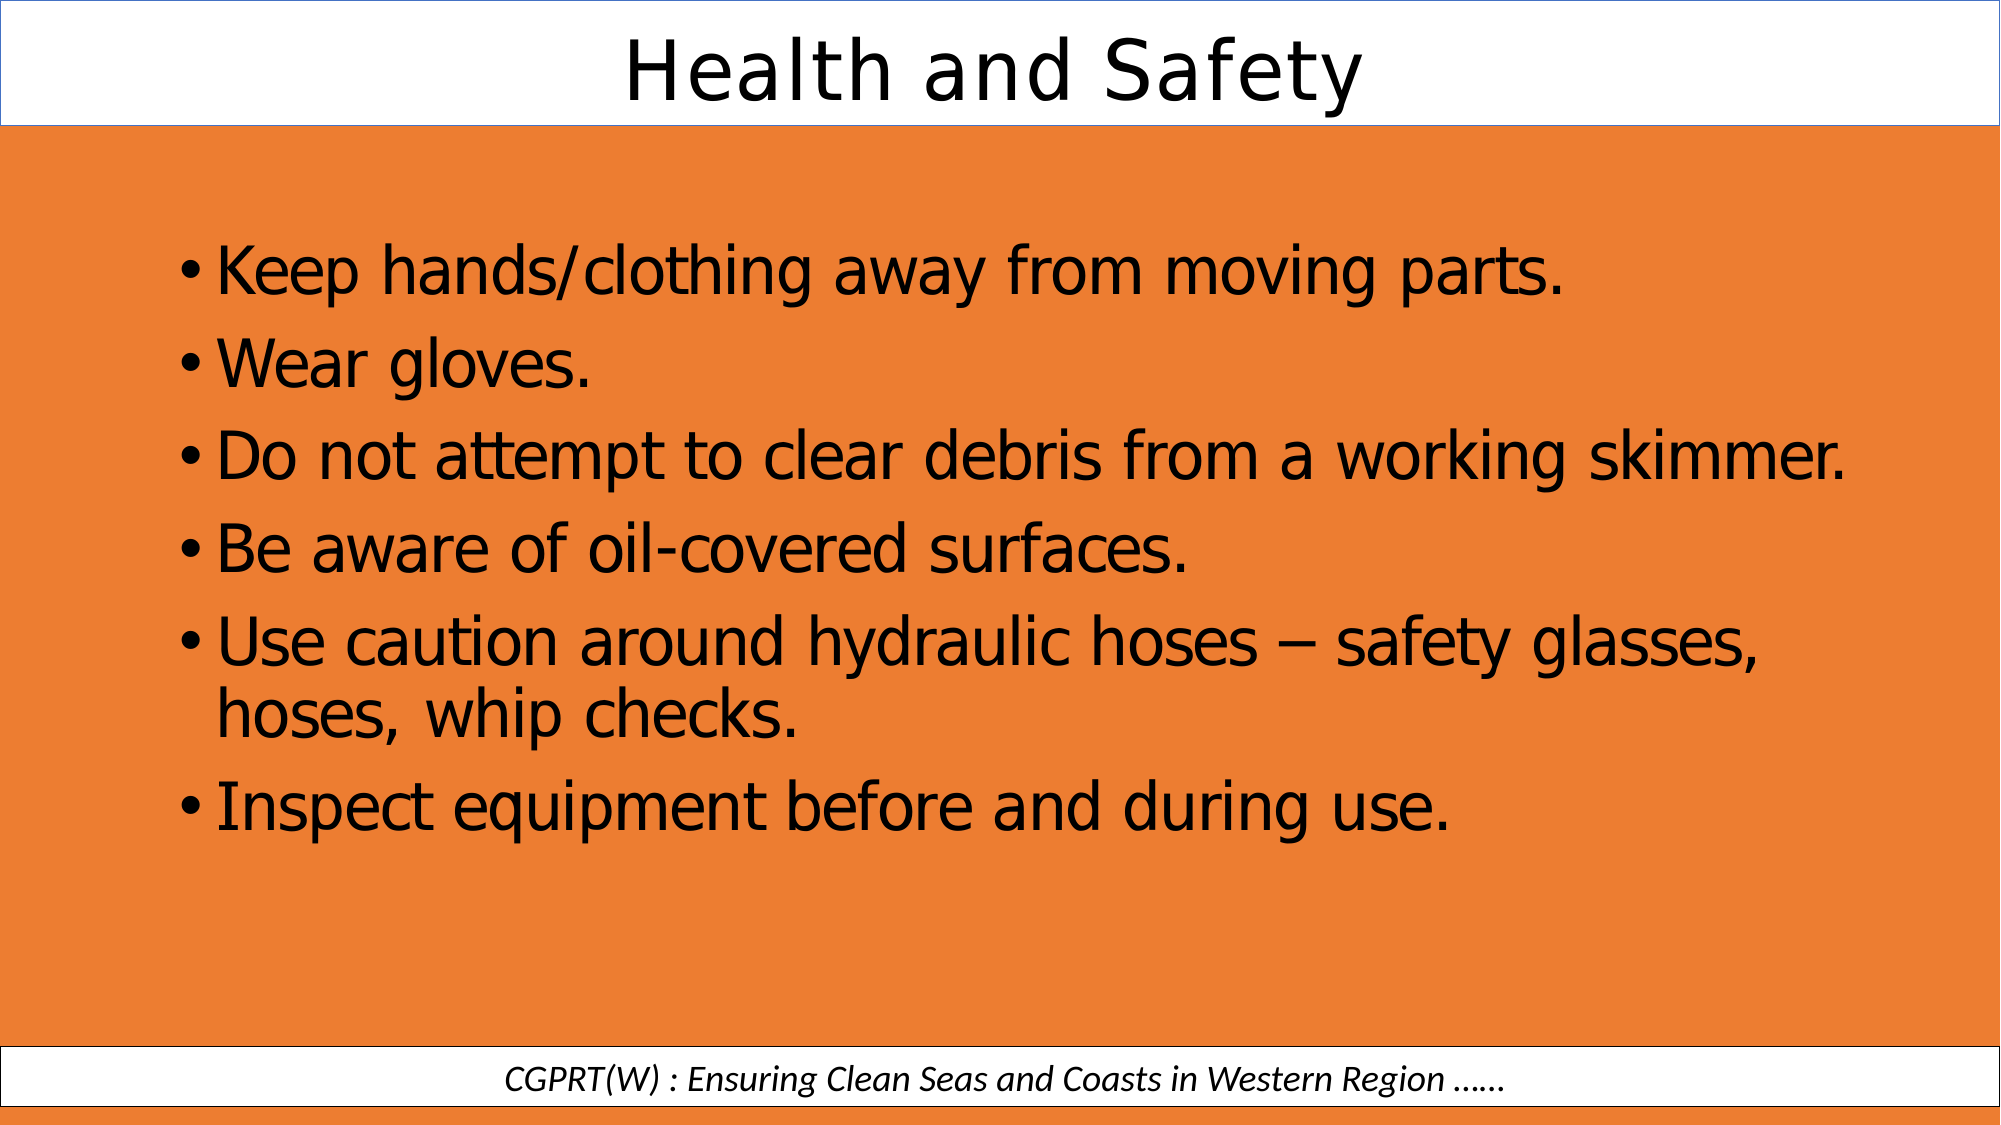

Health and Safety
Keep hands/clothing away from moving parts.
Wear gloves.
Do not attempt to clear debris from a working skimmer.
Be aware of oil-covered surfaces.
Use caution around hydraulic hoses – safety glasses, hoses, whip checks.
Inspect equipment before and during use.

 CGPRT(W) : Ensuring Clean Seas and Coasts in Western Region ……